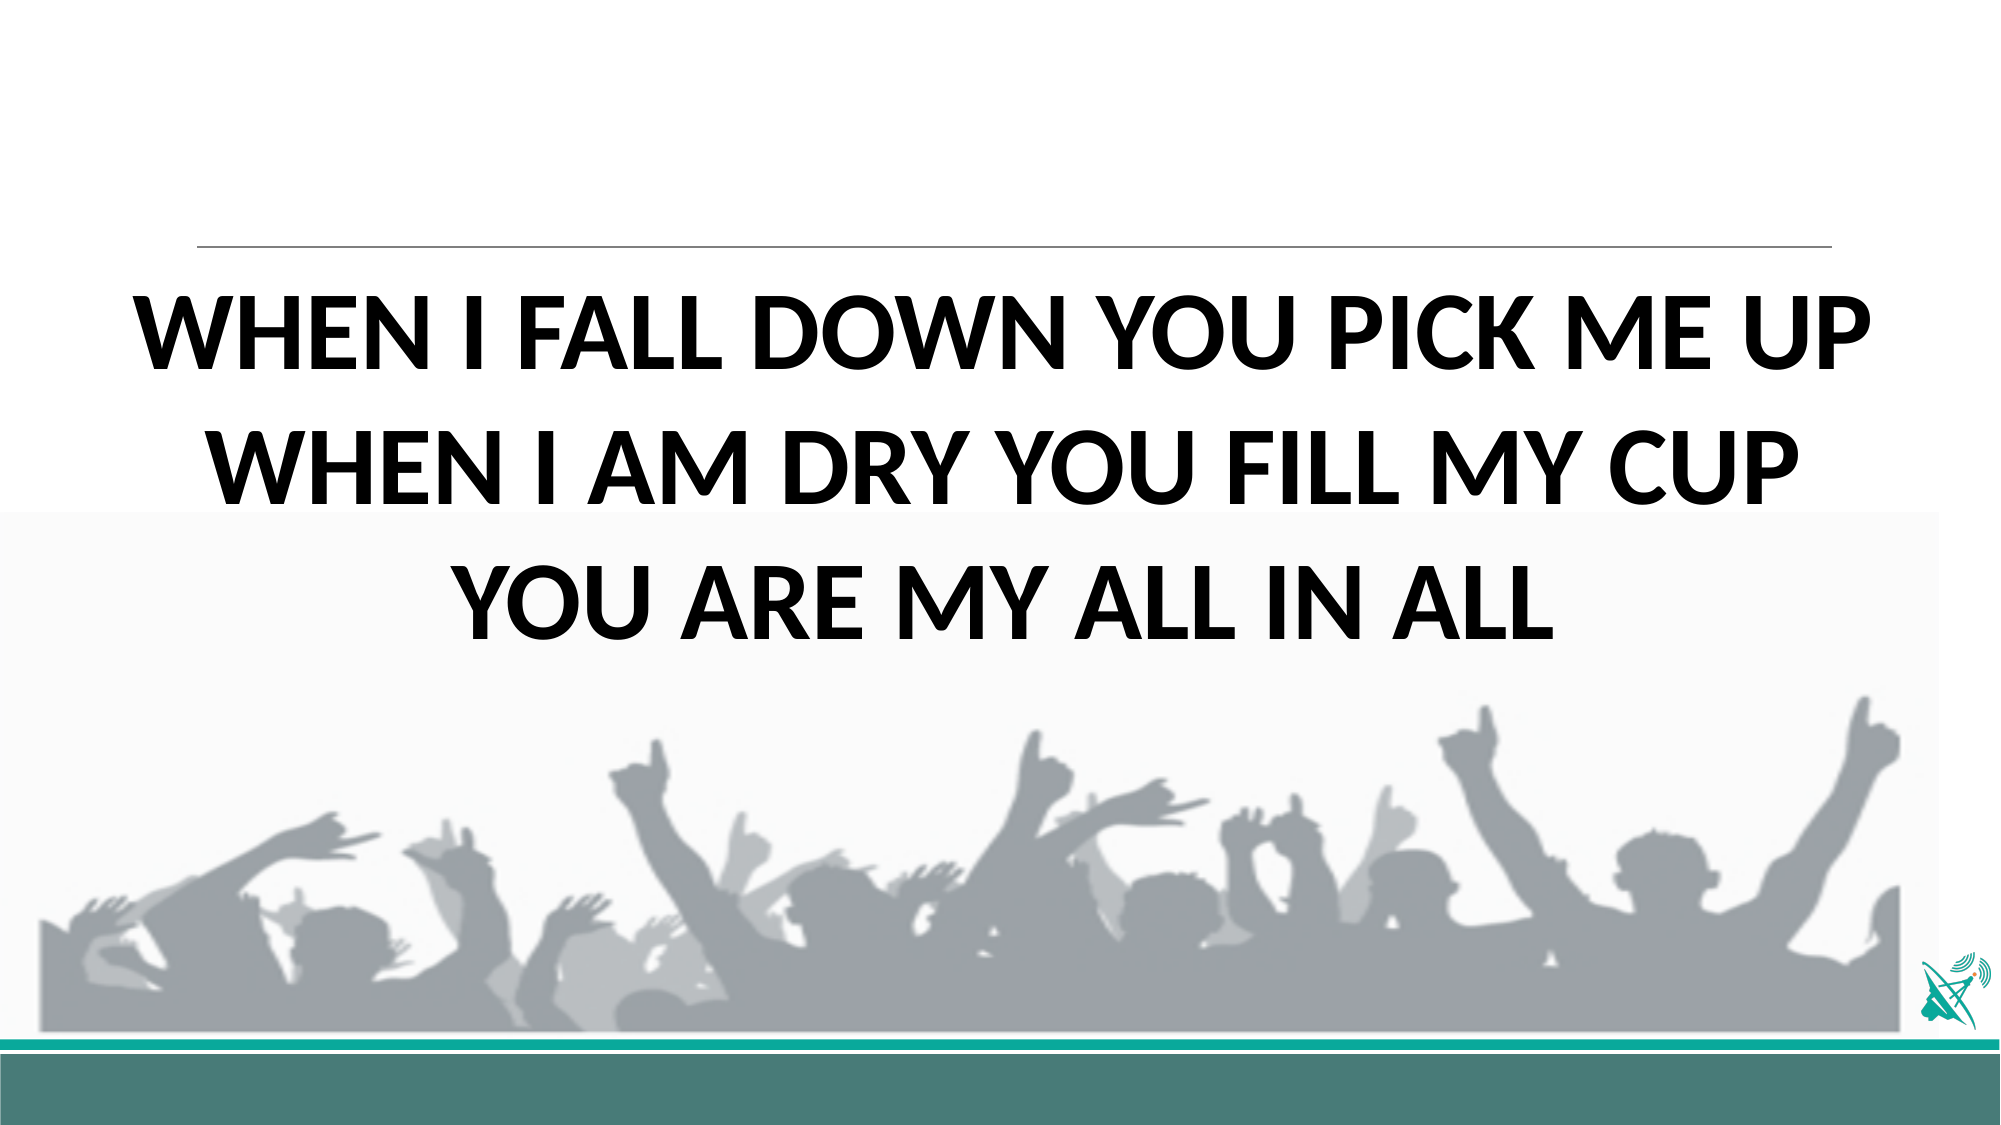

WHEN I FALL DOWN YOU PICK ME UP
WHEN I AM DRY YOU FILL MY CUP
YOU ARE MY ALL IN ALL